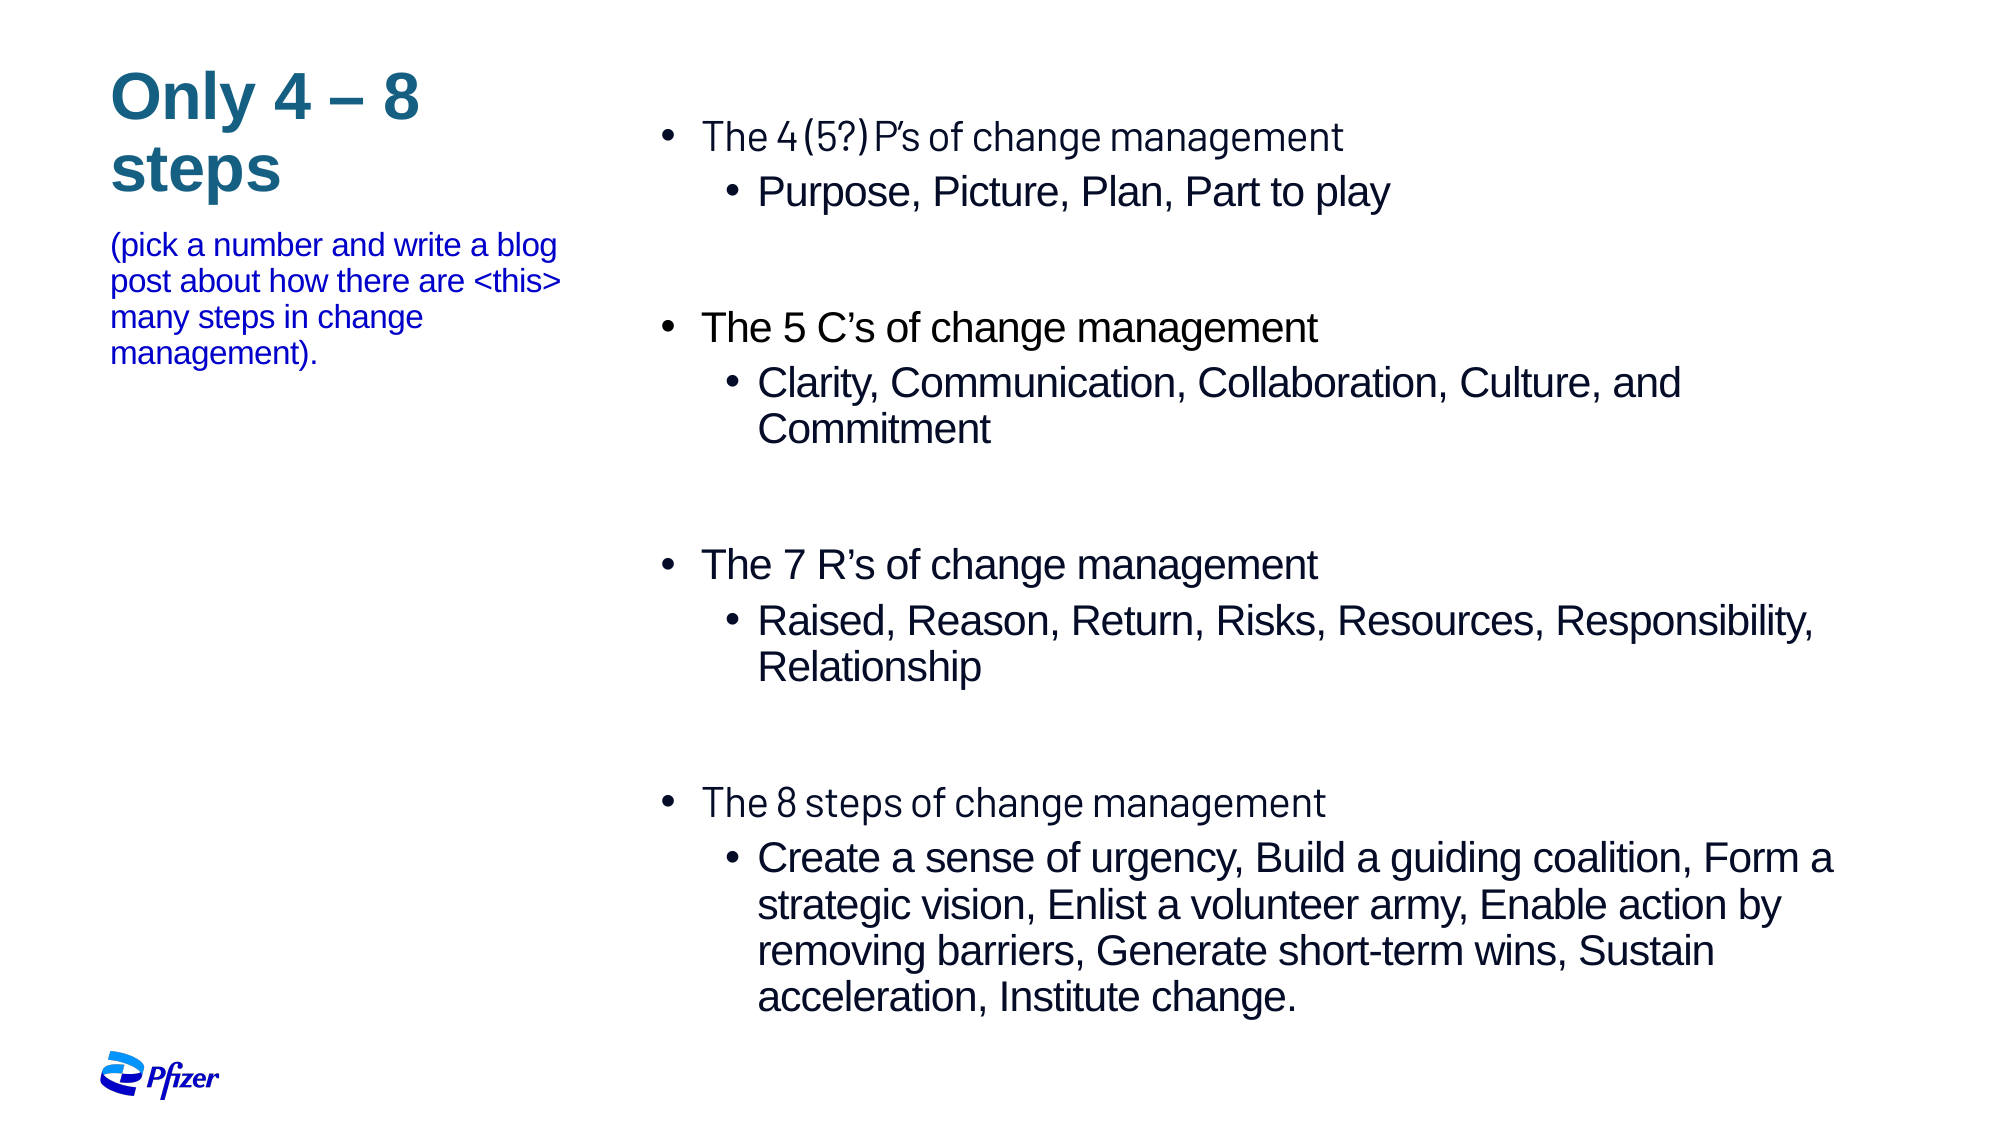

# Only 4 – 8 steps
The 4 (5?) P’s of change management
Purpose, Picture, Plan, Part to play

The 5 C’s of change management
Clarity, Communication, Collaboration, Culture, and Commitment

The 7 R’s of change management
Raised, Reason, Return, Risks, Resources, Responsibility, Relationship

The 8 steps of change management
Create a sense of urgency, Build a guiding coalition, Form a strategic vision, Enlist a volunteer army, Enable action by removing barriers, Generate short-term wins, Sustain acceleration, Institute change.
(pick a number and write a blog post about how there are <this> many steps in change management).